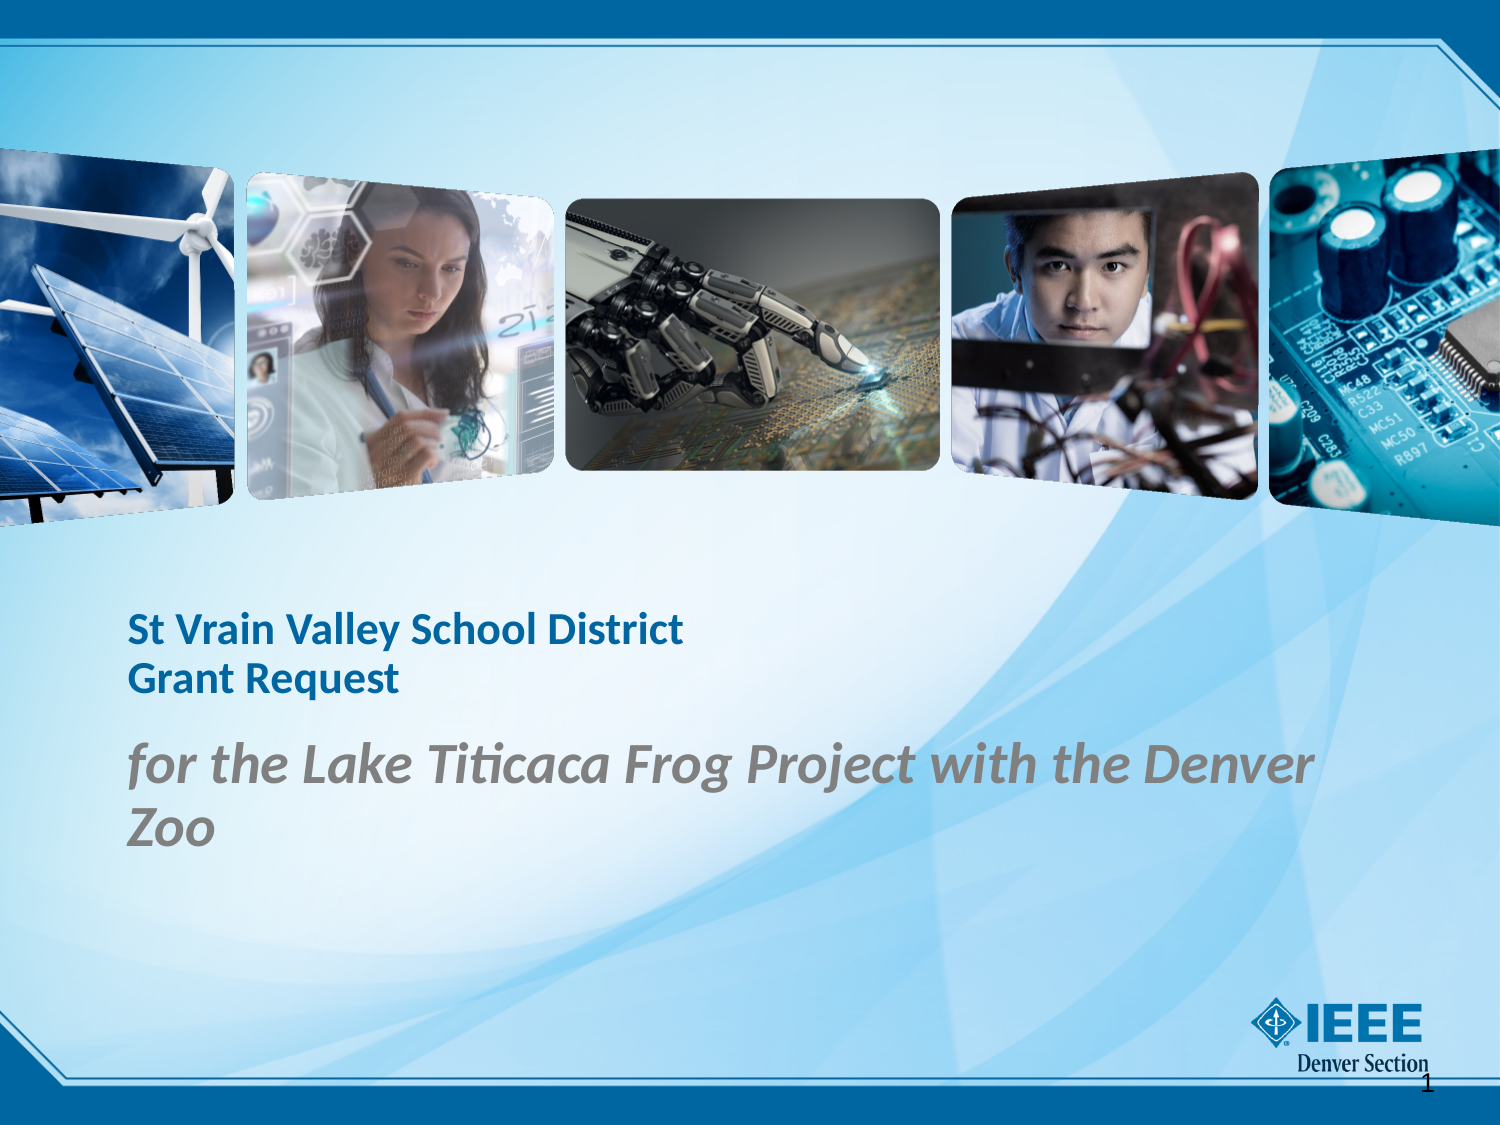

# St Vrain Valley School District Grant Request
for the Lake Titicaca Frog Project with the Denver Zoo
1